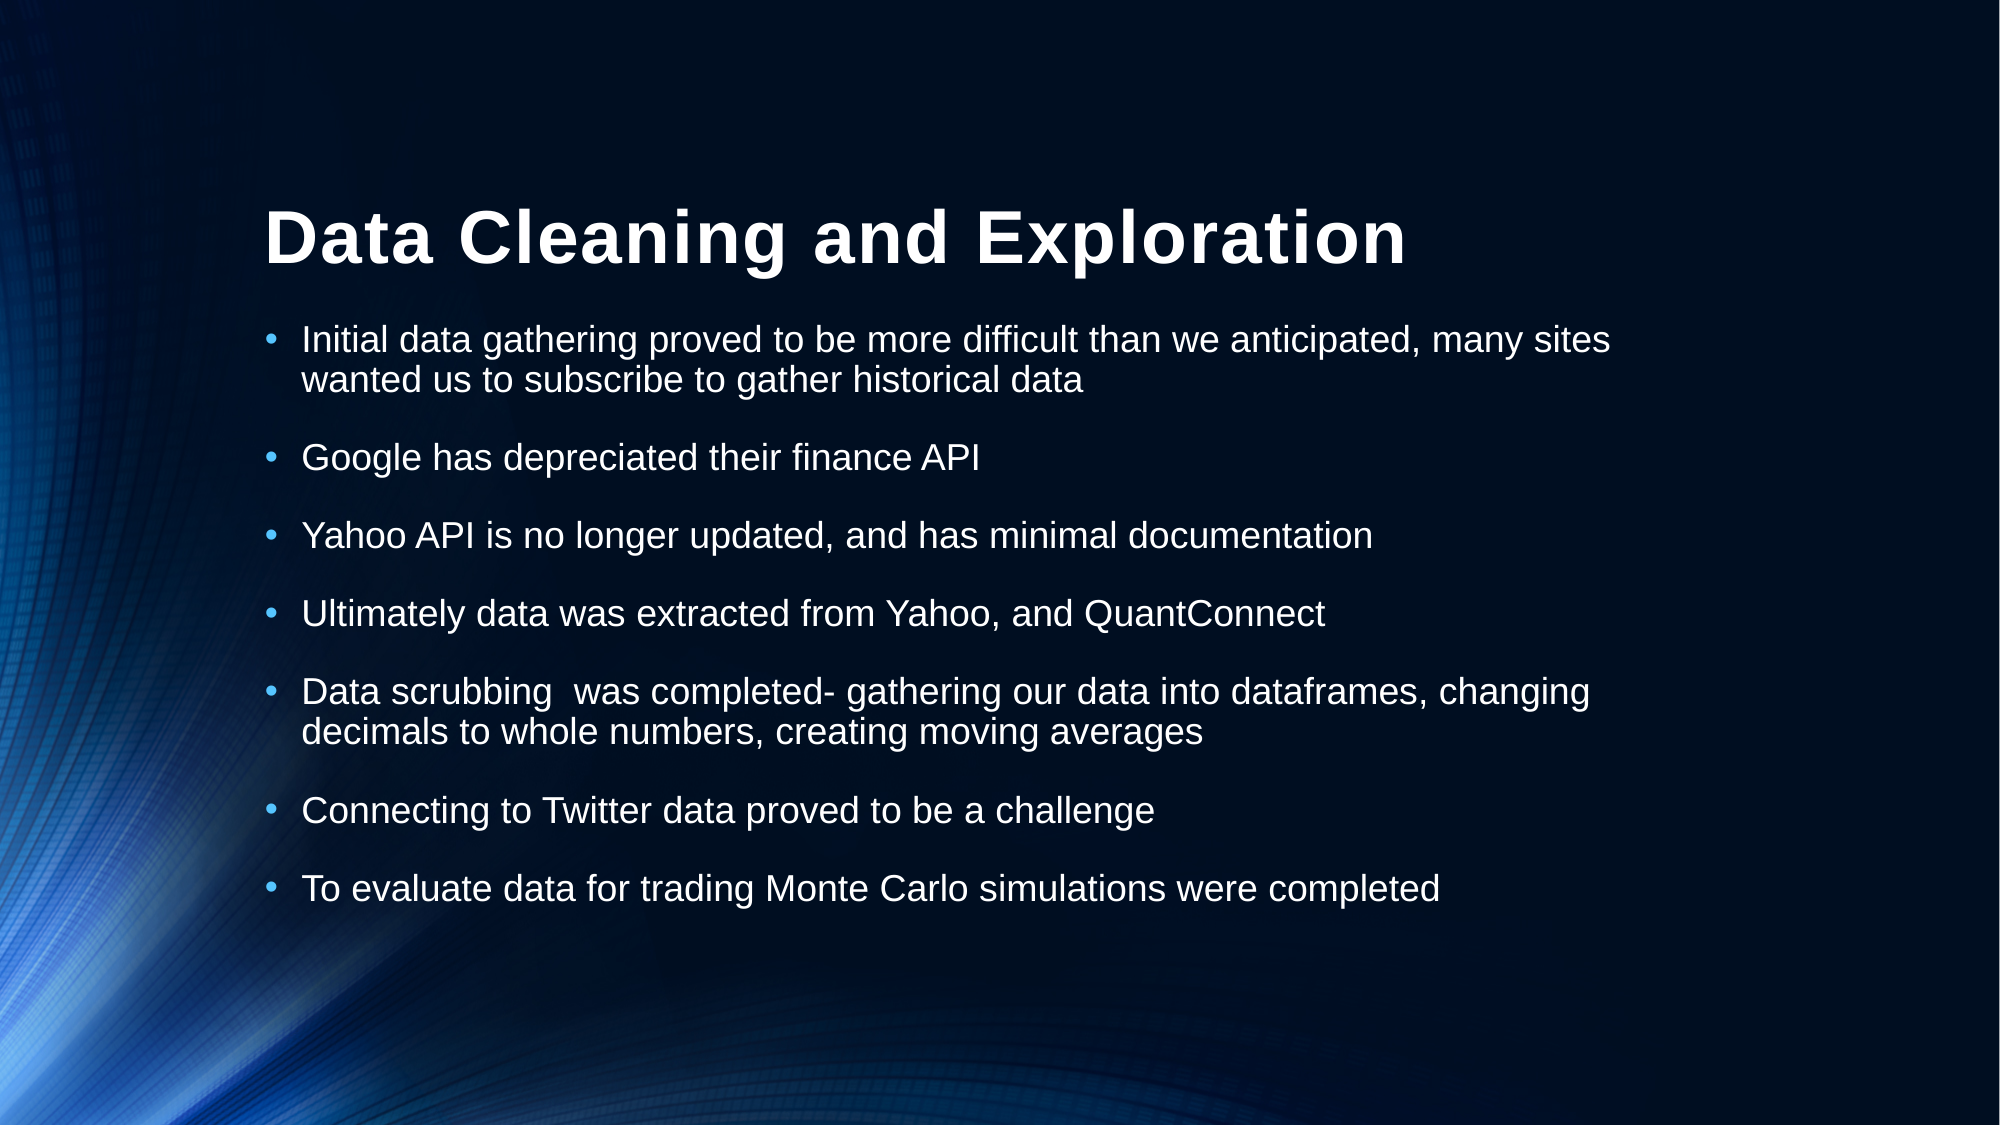

# Data Cleaning and Exploration
Initial data gathering proved to be more difficult than we anticipated, many sites wanted us to subscribe to gather historical data
Google has depreciated their finance API
Yahoo API is no longer updated, and has minimal documentation
Ultimately data was extracted from Yahoo, and QuantConnect
Data scrubbing  was completed- gathering our data into dataframes, changing decimals to whole numbers, creating moving averages
Connecting to Twitter data proved to be a challenge
To evaluate data for trading Monte Carlo simulations were completed